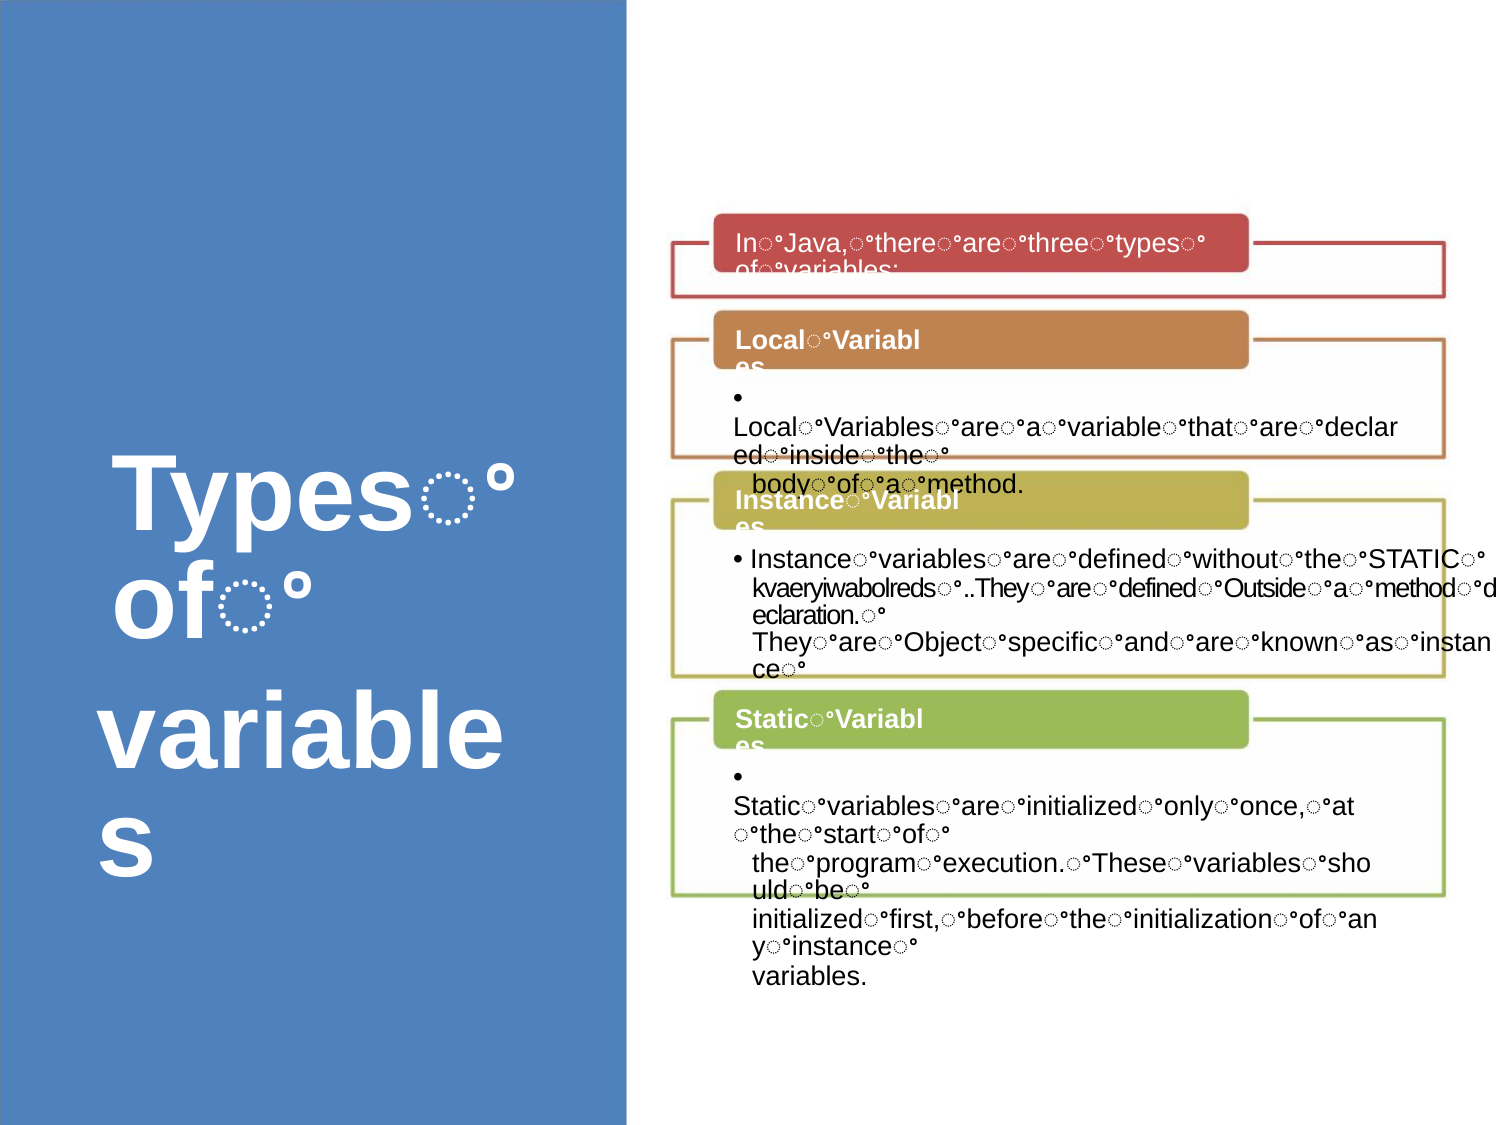

InꢀJava,ꢀthereꢀareꢀthreeꢀtypesꢀofꢀvariables:
LocalꢀVariables
• LocalꢀVariablesꢀareꢀaꢀvariableꢀthatꢀareꢀdeclaredꢀinsideꢀtheꢀ
bodyꢀofꢀaꢀmethod.
Typesꢀofꢀ
variables
InstanceꢀVariables
• InstanceꢀvariablesꢀareꢀdefinedꢀwithoutꢀtheꢀSTATICꢀ
kvaeryiwabolredsꢀ..TheyꢀareꢀdefinedꢀOutsideꢀaꢀmethodꢀdeclaration.ꢀ
TheyꢀareꢀObjectꢀspecificꢀandꢀareꢀknownꢀasꢀinstanceꢀ
StaticꢀVariables
• Staticꢀvariablesꢀareꢀinitializedꢀonlyꢀonce,ꢀatꢀtheꢀstartꢀofꢀ
theꢀprogramꢀexecution.ꢀTheseꢀvariablesꢀshouldꢀbeꢀ
initializedꢀfirst,ꢀbeforeꢀtheꢀinitializationꢀofꢀanyꢀinstanceꢀ
variables.